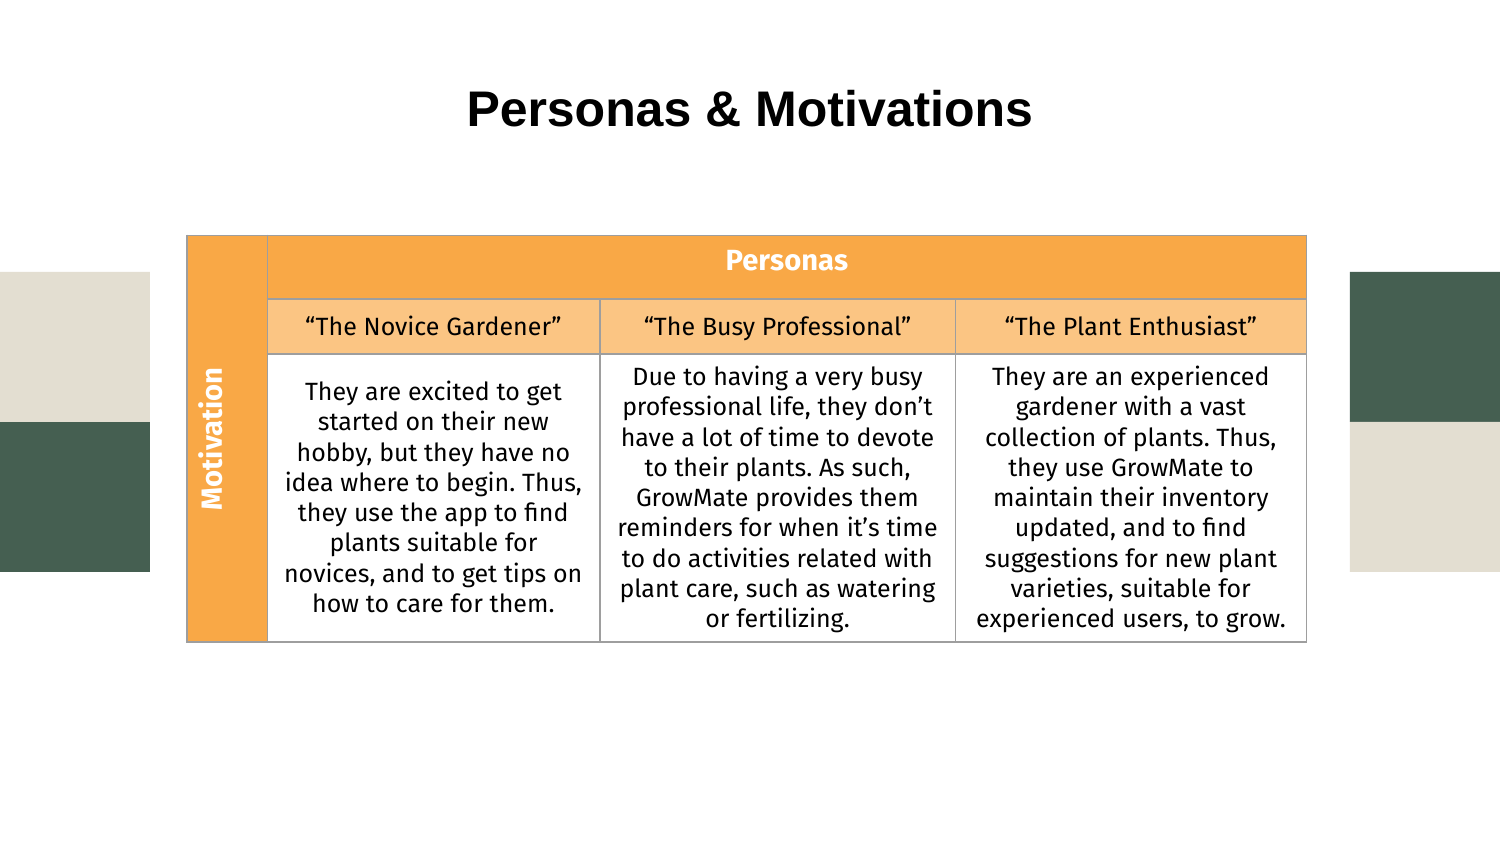

# Personas & Motivations
| Motivation | Personas |  |  |
| --- | --- | --- | --- |
|  | “The Novice Gardener” | “The Busy Professional” | “The Plant Enthusiast” |
| Scenarios | They are excited to get started on their new hobby, but they have no idea where to begin. Thus, they use the app to find plants suitable for novices, and to get tips on how to care for them. | Due to having a very busy professional life, they don’t have a lot of time to devote to their plants. As such, GrowMate provides them reminders for when it’s time to do activities related with plant care, such as watering or fertilizing. | They are an experienced gardener with a vast collection of plants. Thus, they use GrowMate to maintain their inventory updated, and to find suggestions for new plant varieties, suitable for experienced users, to grow. |